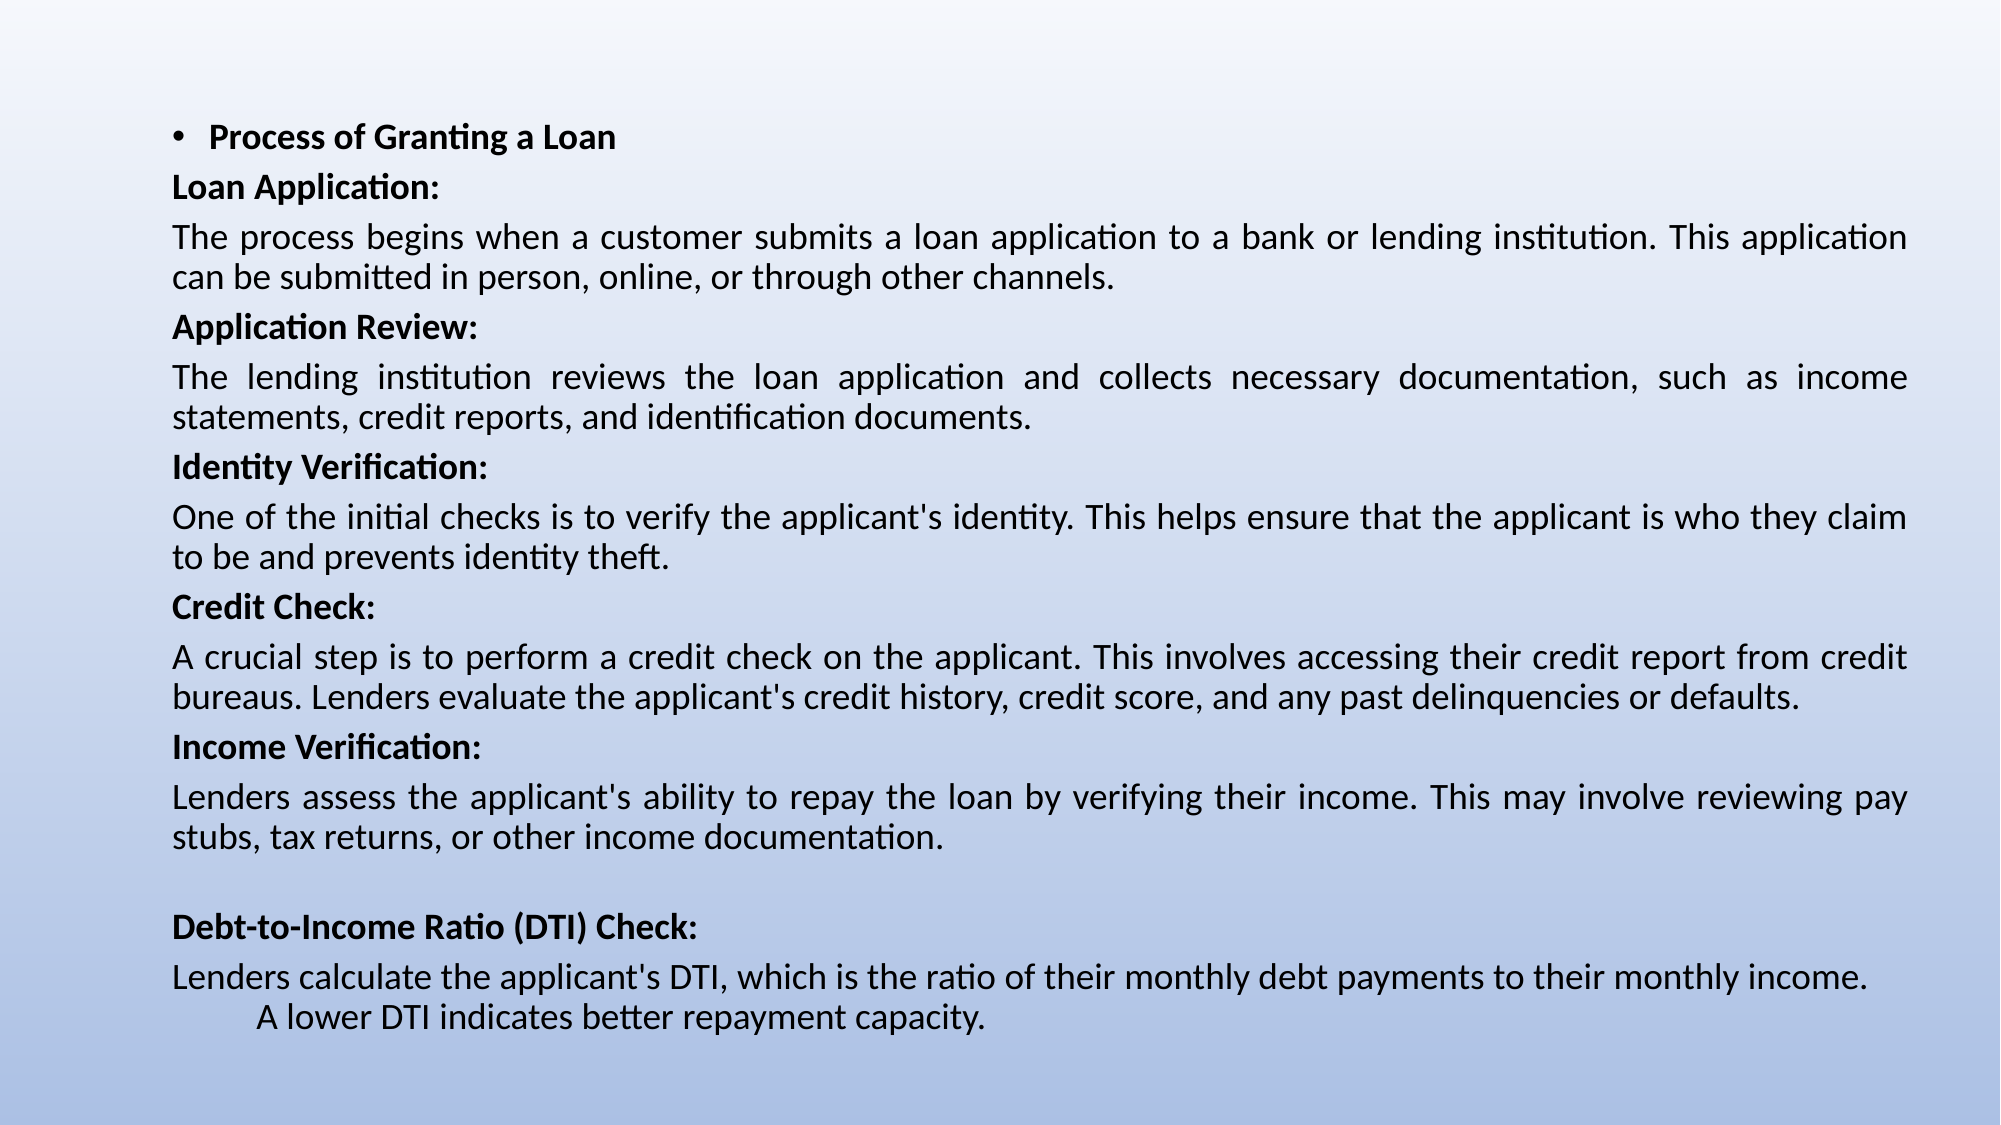

Process of Granting a Loan
Loan Application:
The process begins when a customer submits a loan application to a bank or lending institution. This application can be submitted in person, online, or through other channels.
Application Review:
The lending institution reviews the loan application and collects necessary documentation, such as income statements, credit reports, and identification documents.
Identity Verification:
One of the initial checks is to verify the applicant's identity. This helps ensure that the applicant is who they claim to be and prevents identity theft.
Credit Check:
A crucial step is to perform a credit check on the applicant. This involves accessing their credit report from credit bureaus. Lenders evaluate the applicant's credit history, credit score, and any past delinquencies or defaults.
Income Verification:
Lenders assess the applicant's ability to repay the loan by verifying their income. This may involve reviewing pay stubs, tax returns, or other income documentation.
Debt-to-Income Ratio (DTI) Check:
Lenders calculate the applicant's DTI, which is the ratio of their monthly debt payments to their monthly income.               A lower DTI indicates better repayment capacity.